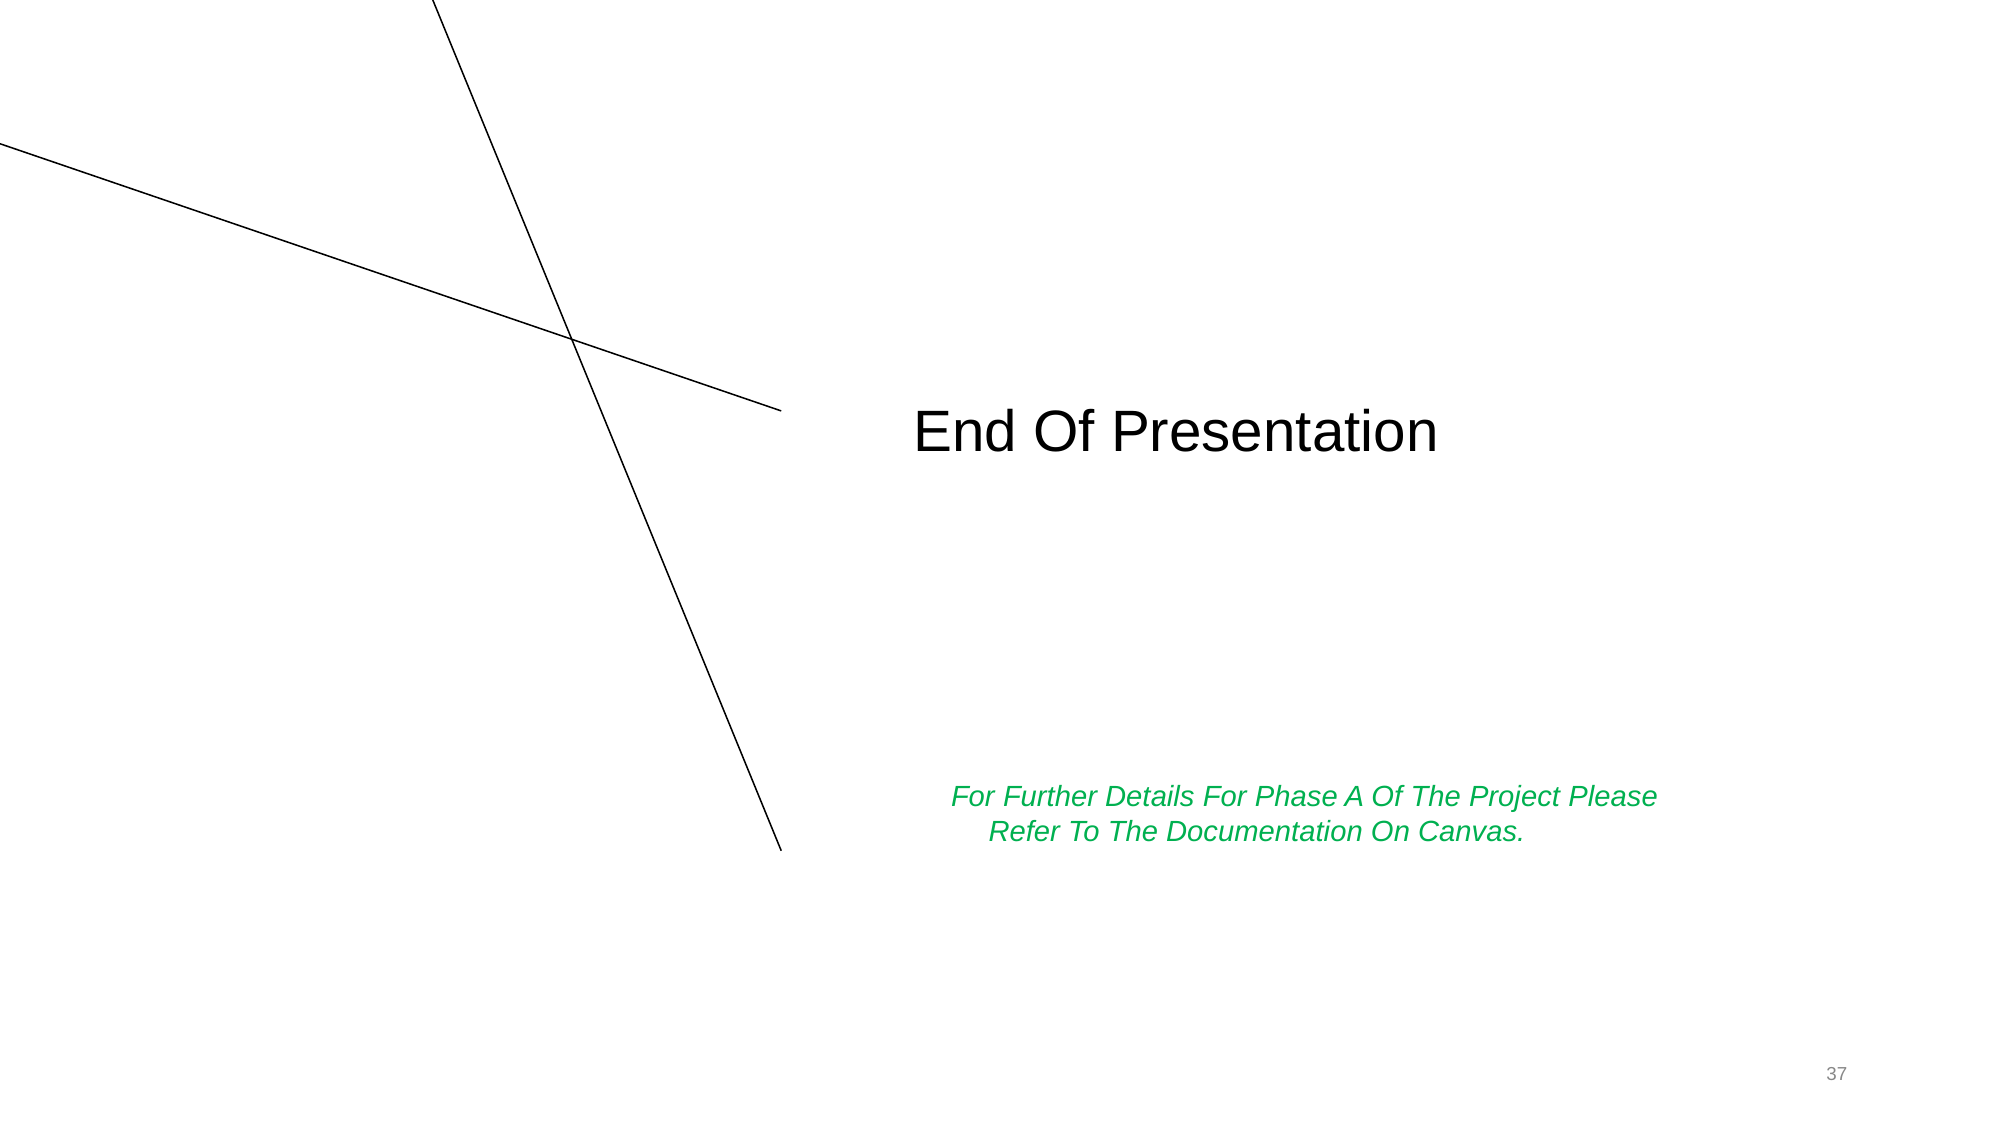

# End Of Presentation
For Further Details For Phase A Of The Project Please Refer To The Documentation On Canvas.
37